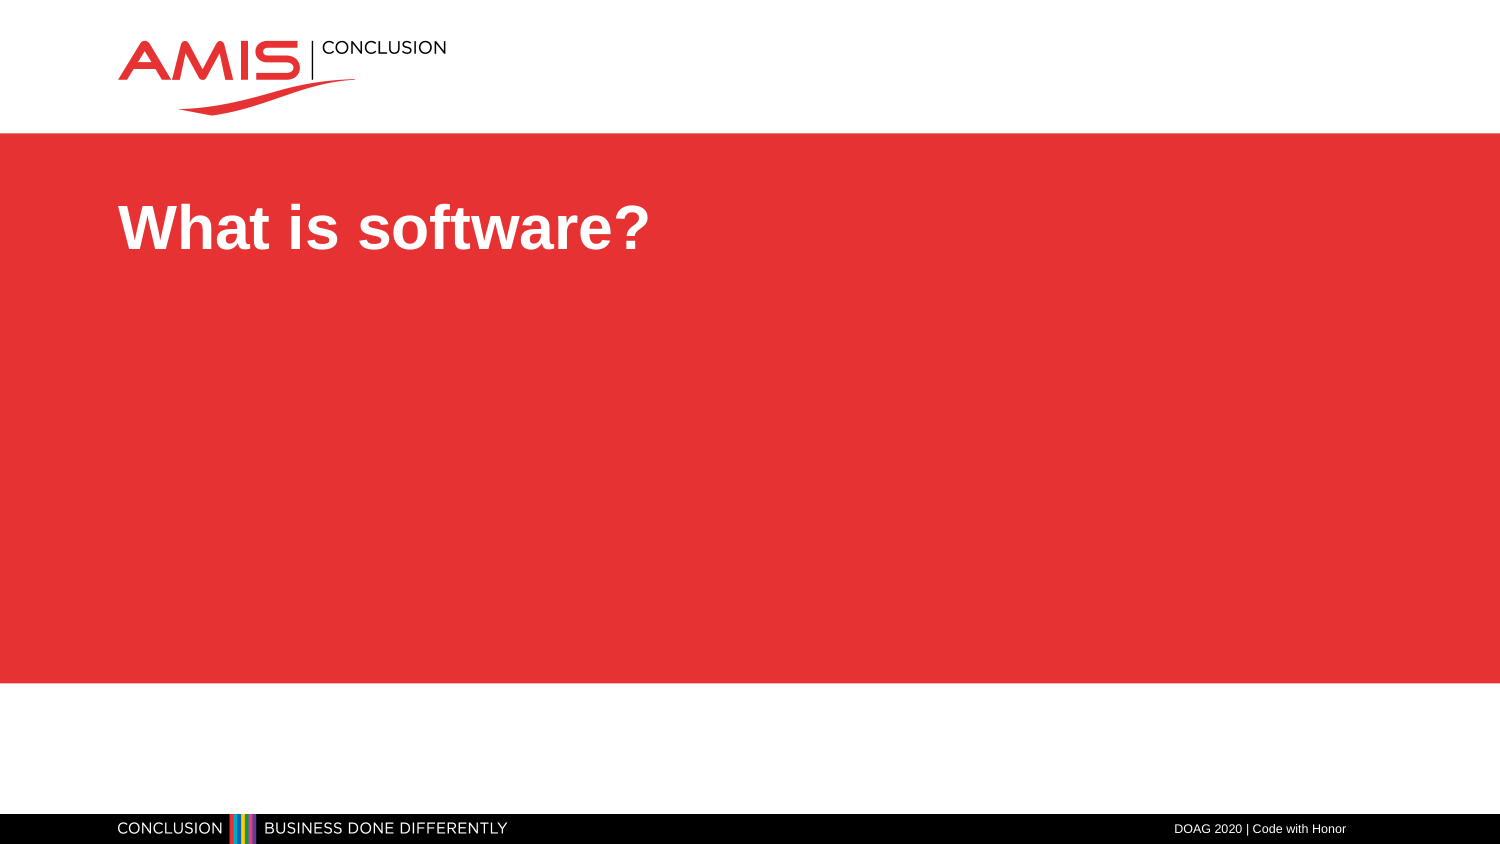

# What is software?
DOAG 2020 | Code with Honor